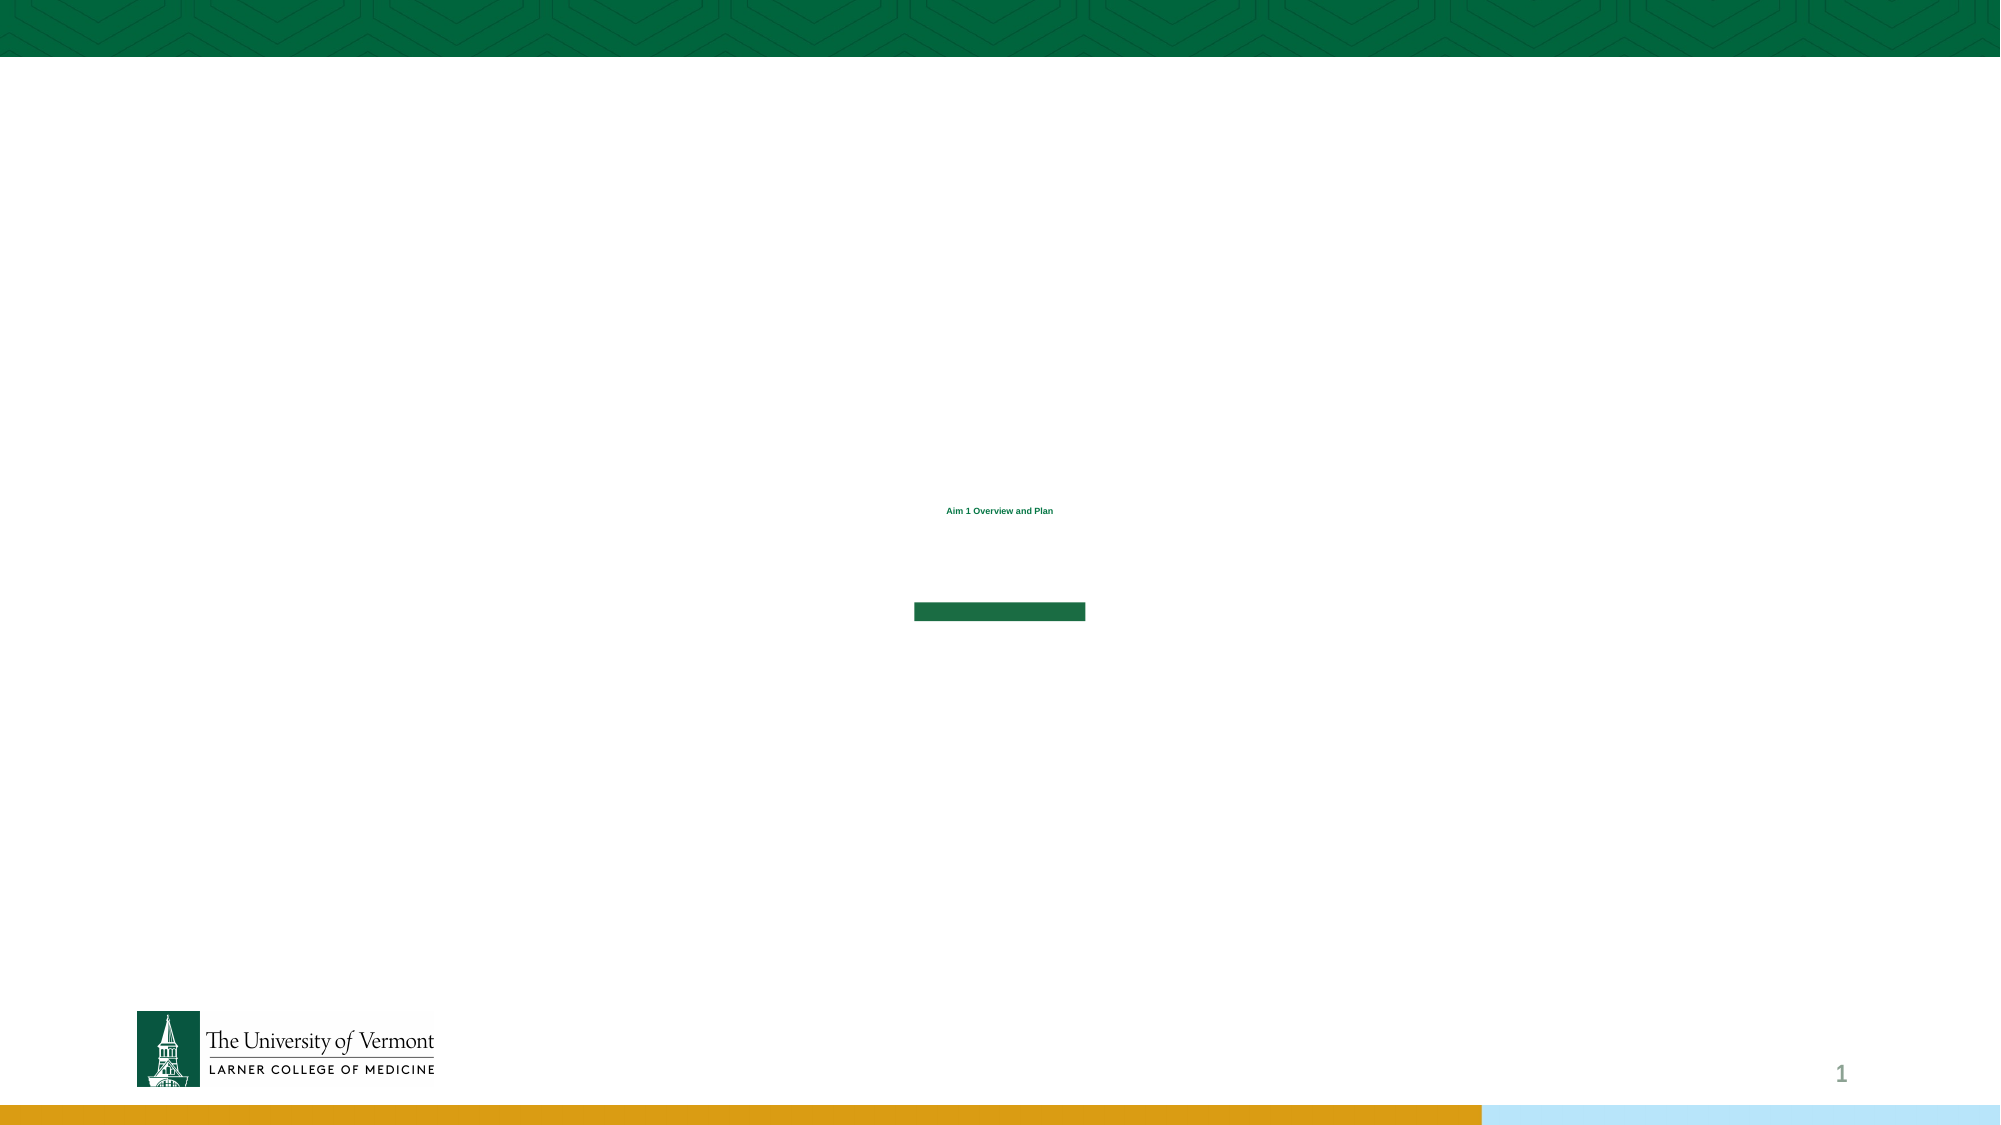

# Aim 1 Overview and Plan

1